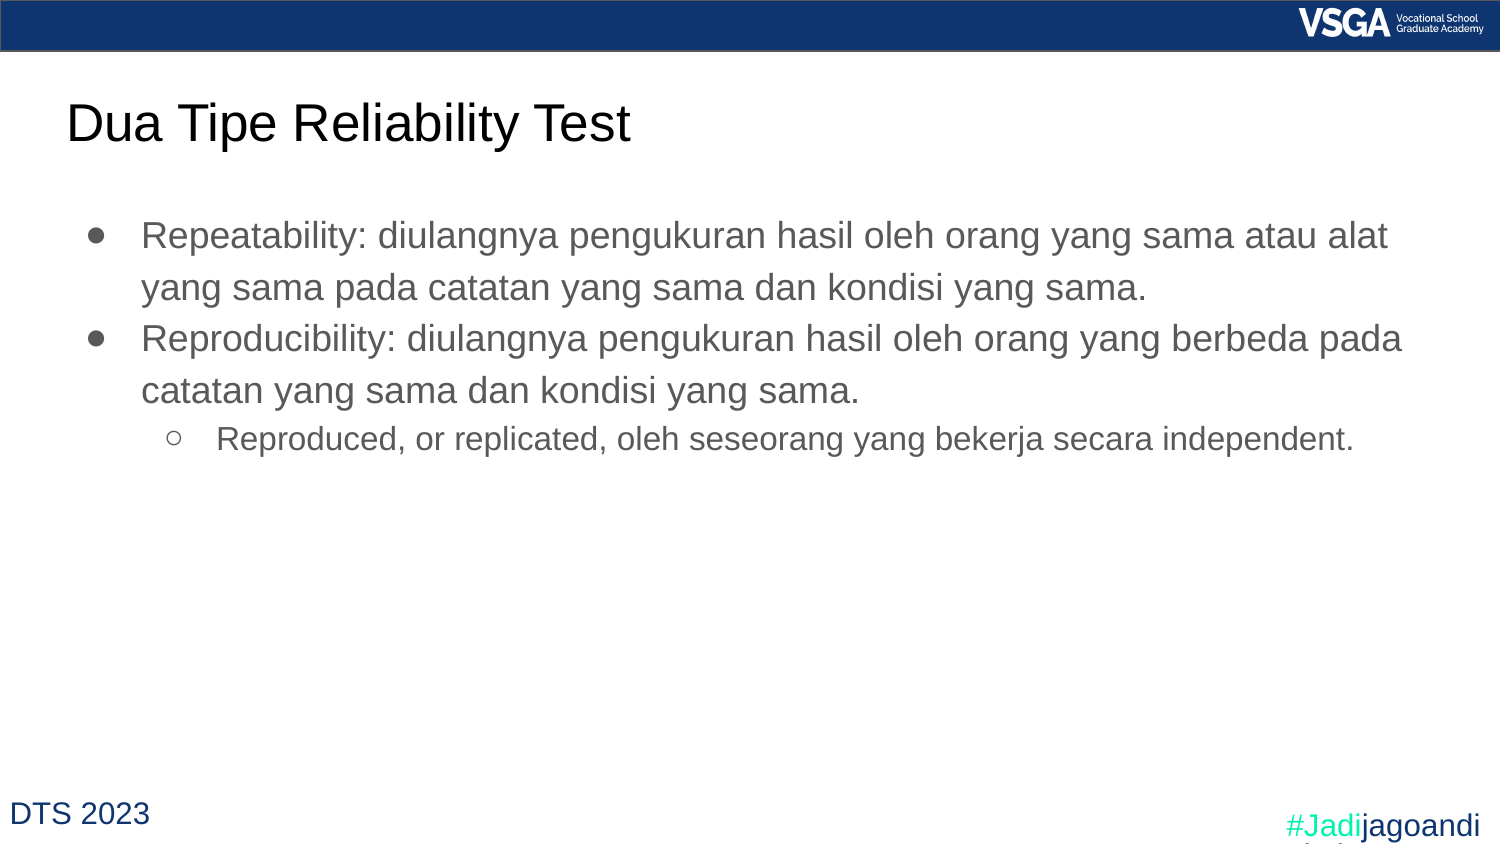

# Dua Tipe Reliability Test
Repeatability: diulangnya pengukuran hasil oleh orang yang sama atau alat yang sama pada catatan yang sama dan kondisi yang sama.
Reproducibility: diulangnya pengukuran hasil oleh orang yang berbeda pada catatan yang sama dan kondisi yang sama.
Reproduced, or replicated, oleh seseorang yang bekerja secara independent.